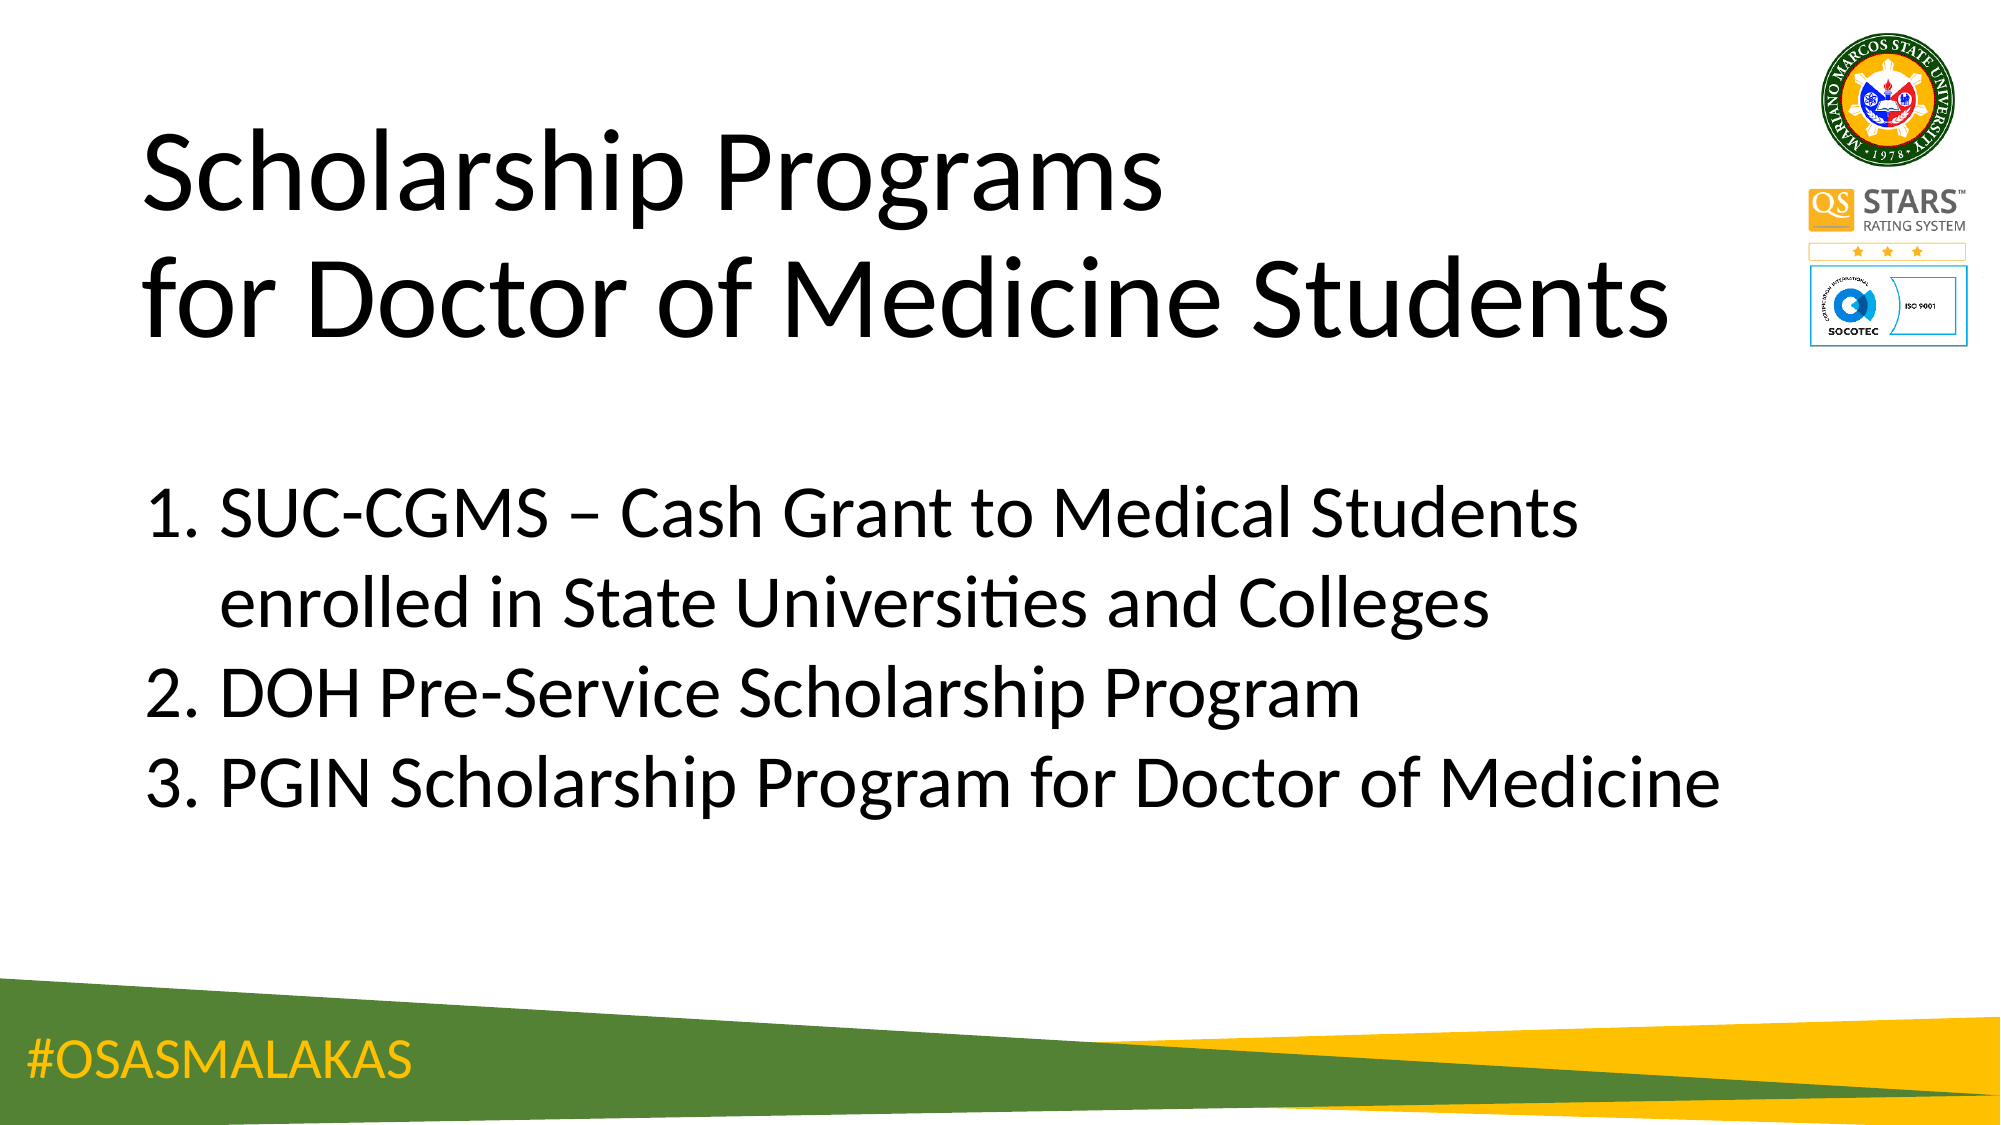

# Scholarship Programs for Doctor of Medicine Students
SUC-CGMS – Cash Grant to Medical Students enrolled in State Universities and Colleges
DOH Pre-Service Scholarship Program
PGIN Scholarship Program for Doctor of Medicine